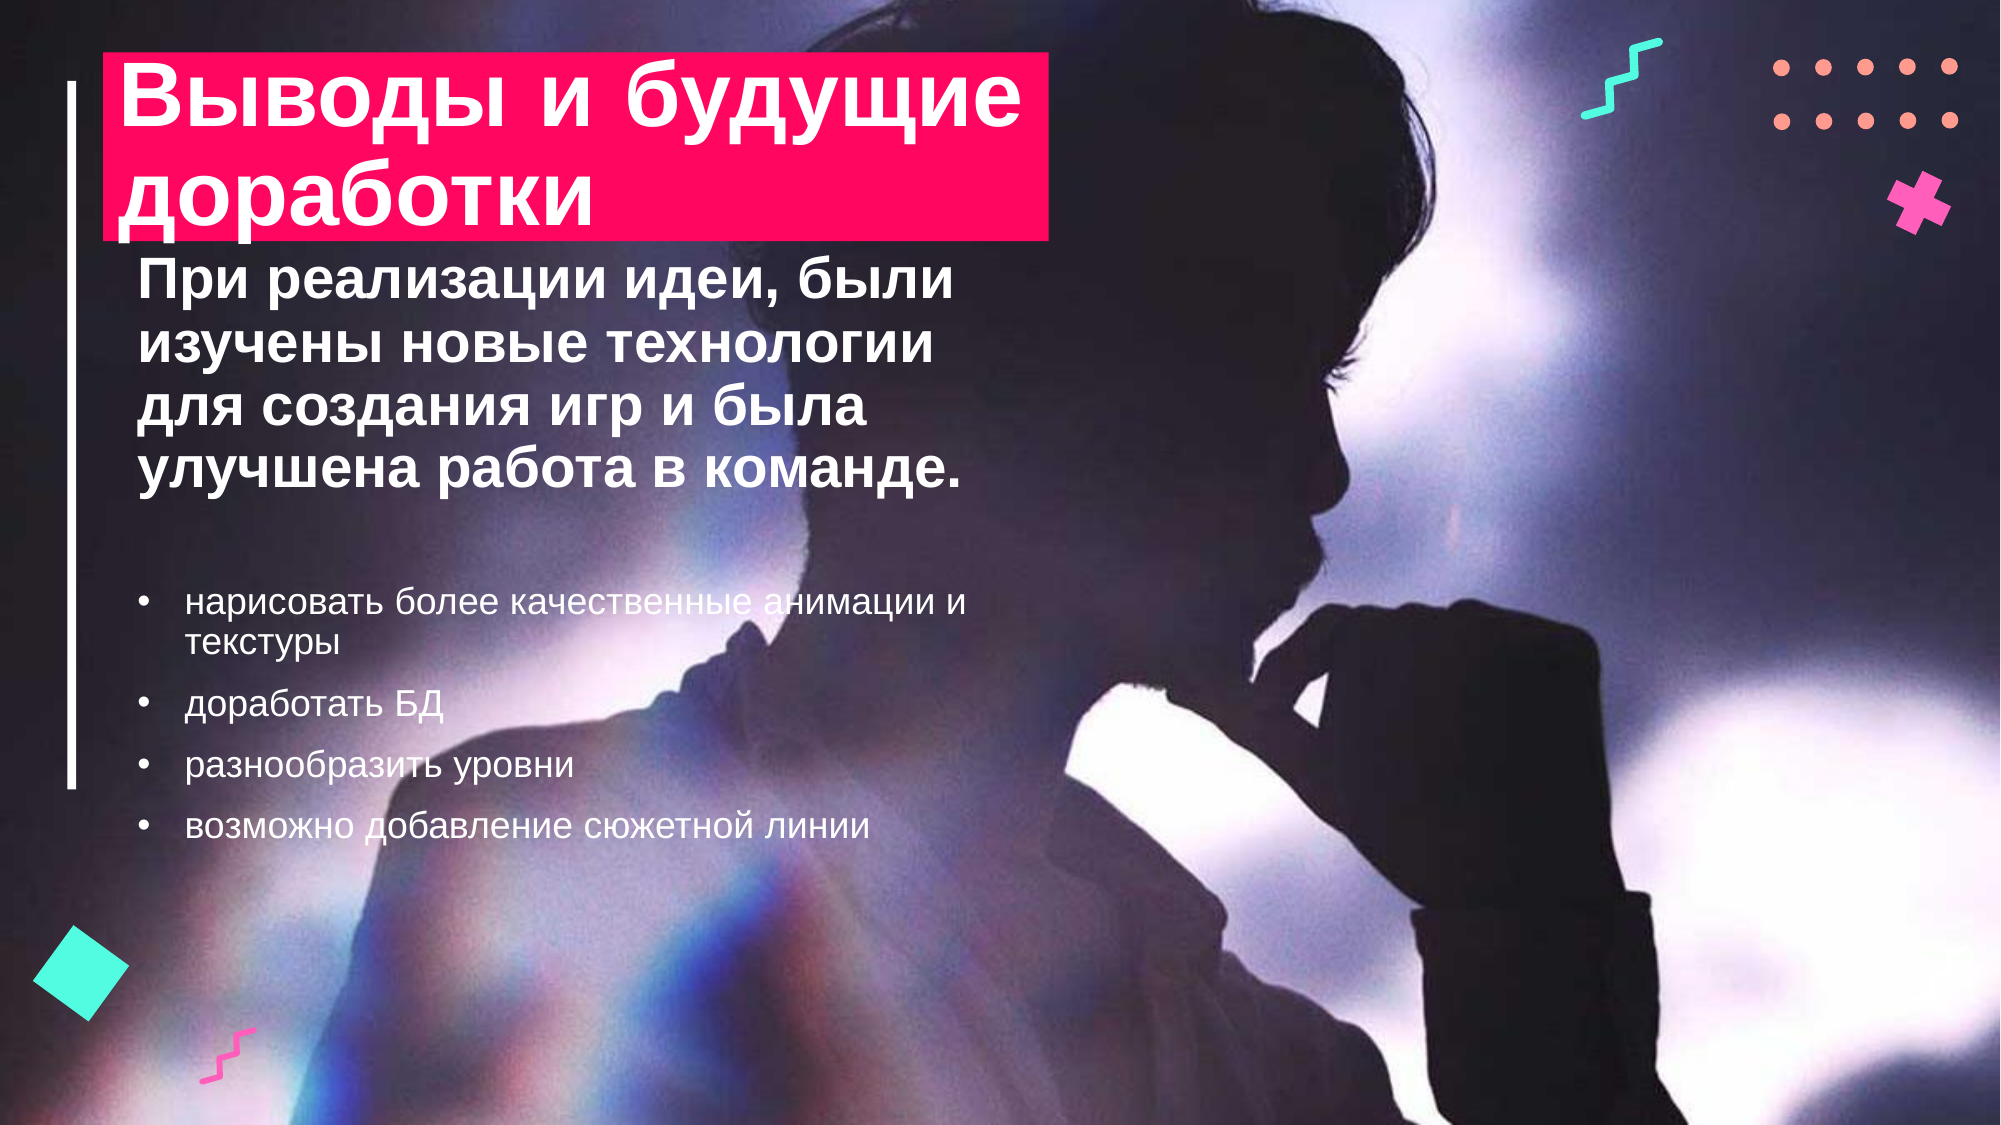

# Выводы и будущие доработки
При реализации идеи, были изучены новые технологии для создания игр и была улучшена работа в команде.
нарисовать более качественные анимации и текстуры
доработать БД
разнообразить уровни
возможно добавление сюжетной линии